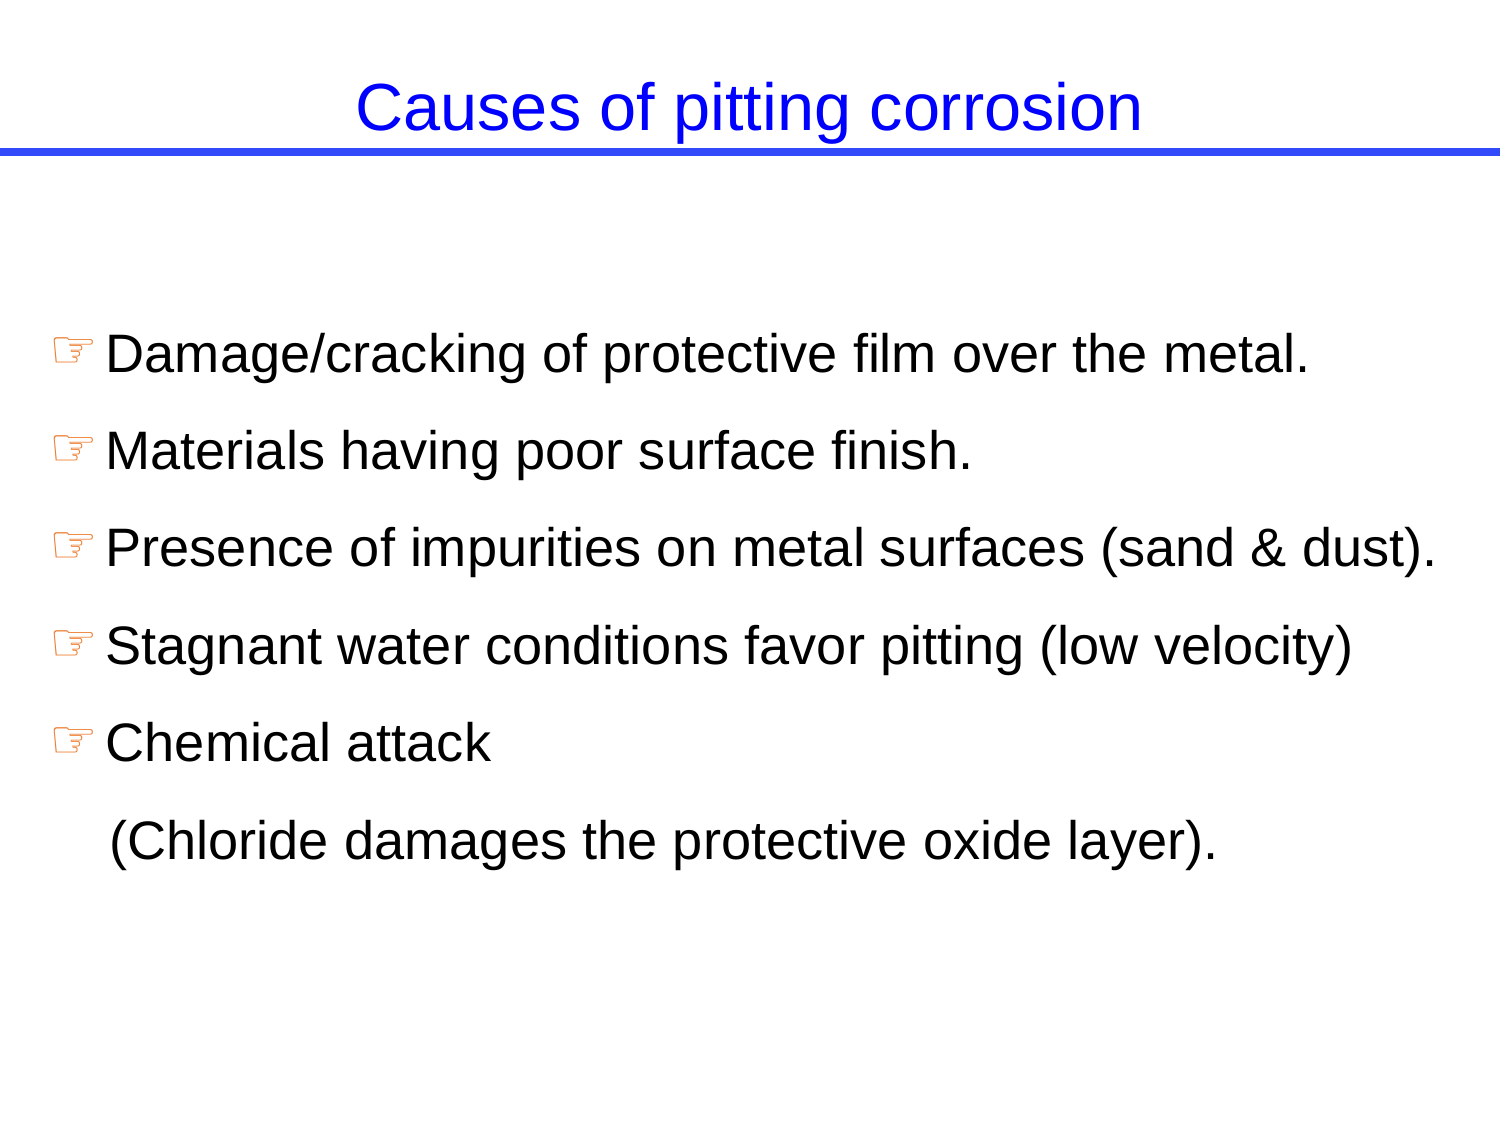

Causes of pitting corrosion
Damage/cracking of protective film over the metal.
Materials having poor surface finish.
Presence of impurities on metal surfaces (sand & dust).
Stagnant water conditions favor pitting (low velocity)
Chemical attack
    (Chloride damages the protective oxide layer).